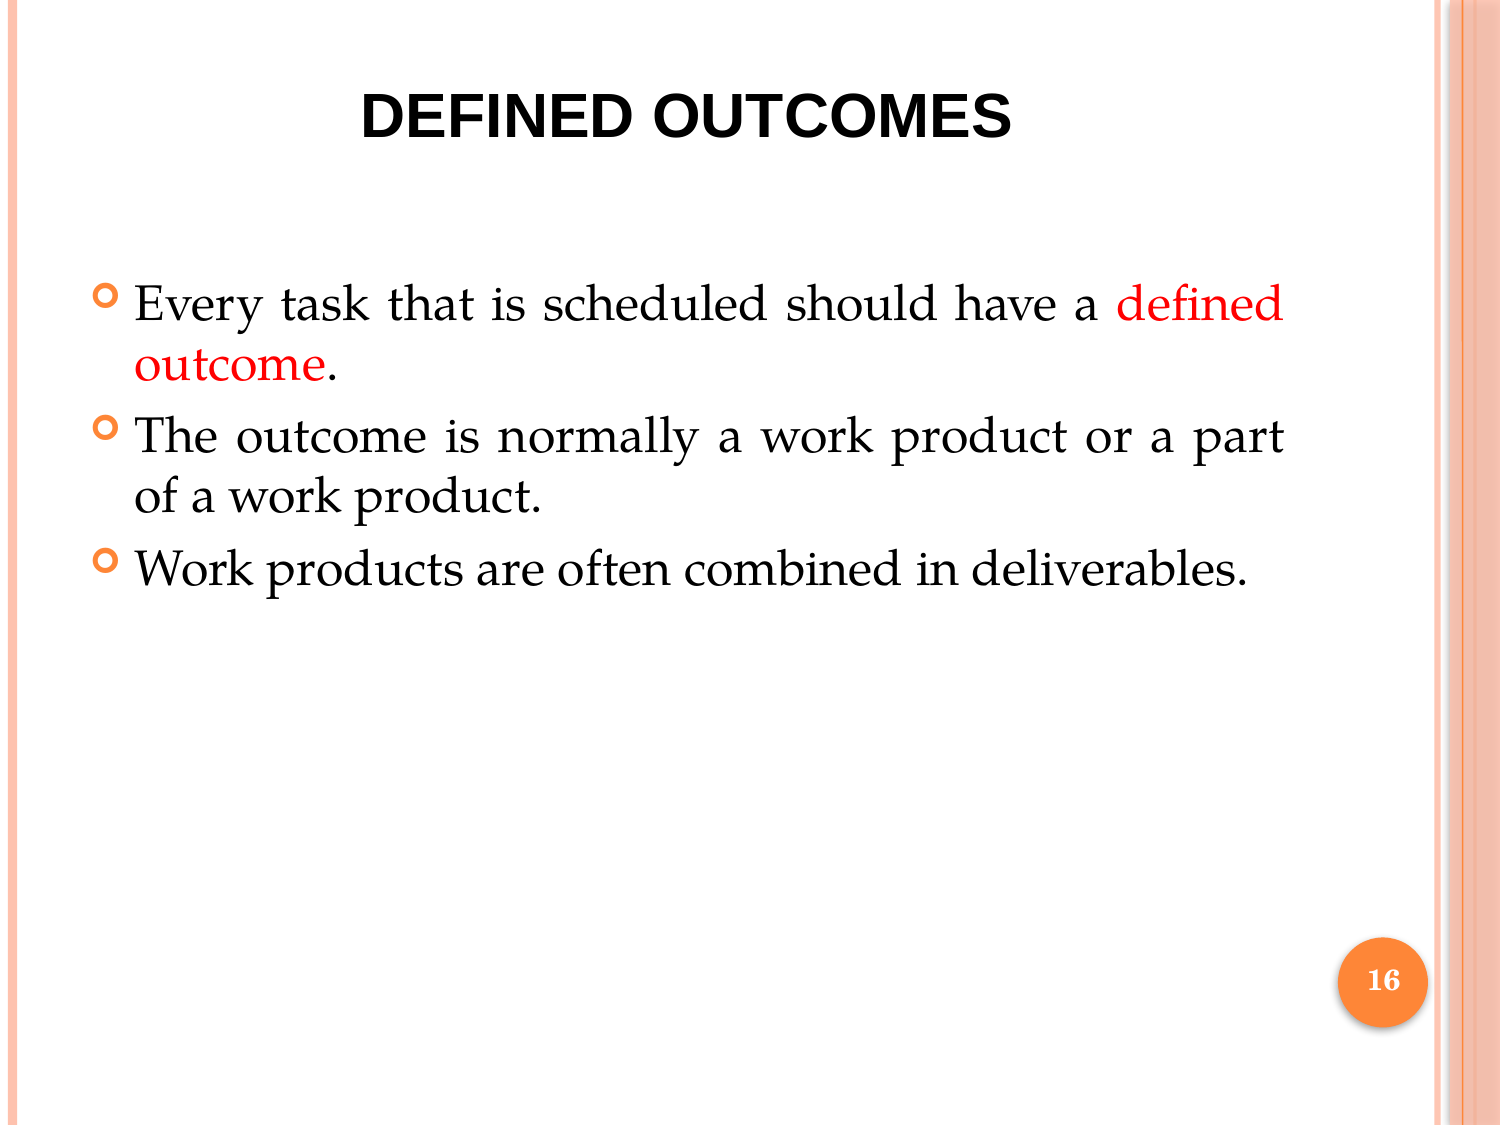

# Defined outcomes
Every task that is scheduled should have a defined outcome.
The outcome is normally a work product or a part of a work product.
Work products are often combined in deliverables.

16